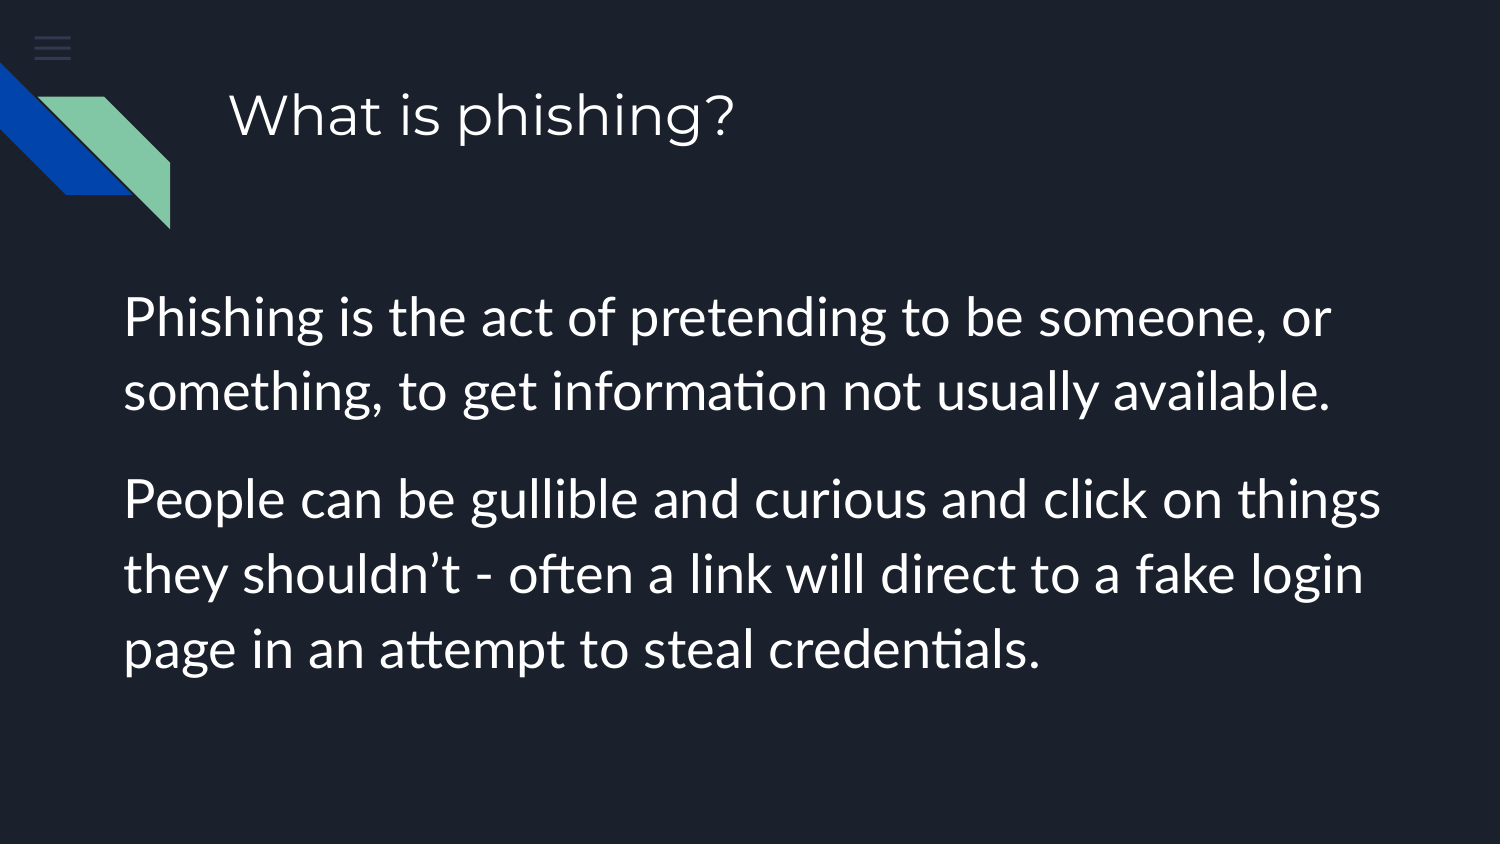

# What is phishing?
Phishing is the act of pretending to be someone, or something, to get information not usually available.
People can be gullible and curious and click on things they shouldn’t - often a link will direct to a fake login page in an attempt to steal credentials.